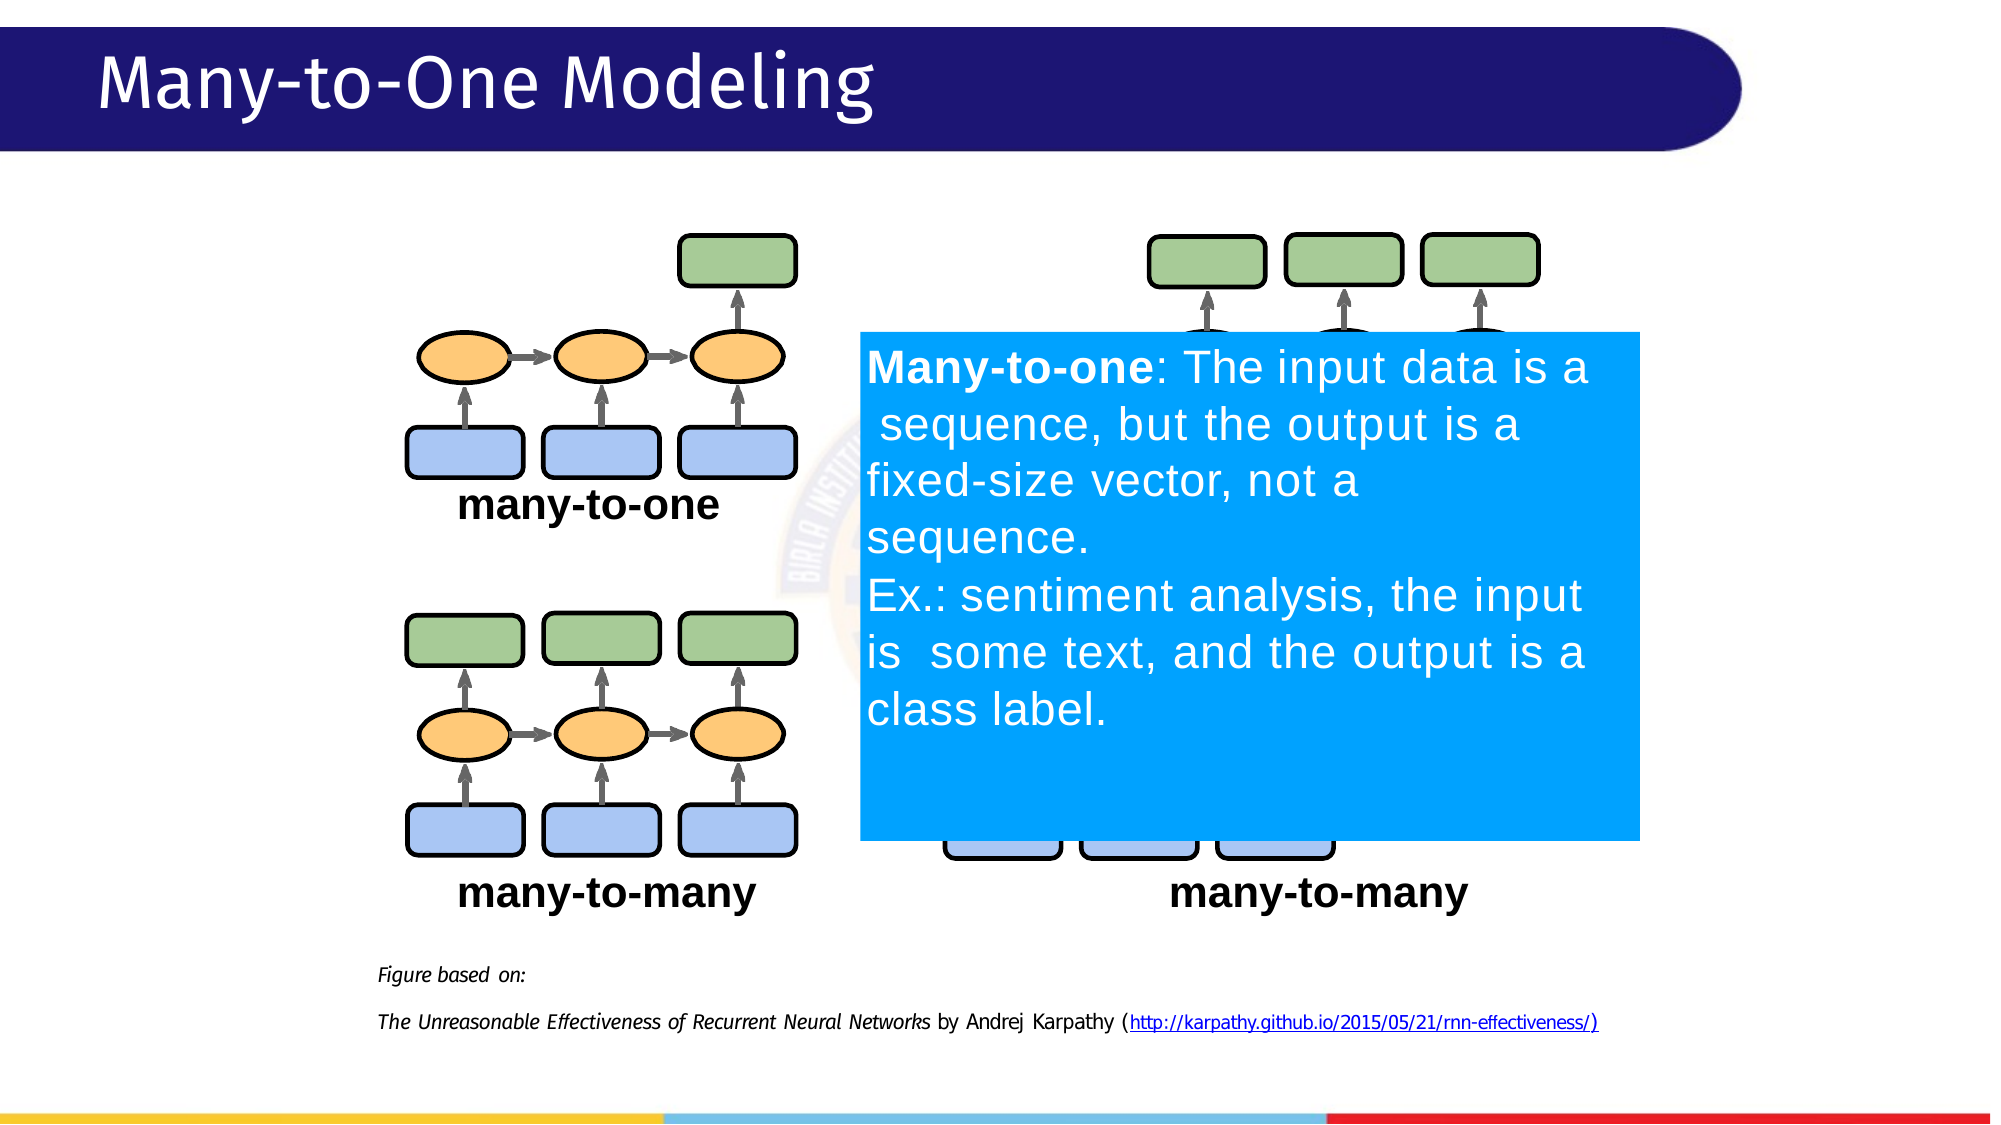

# Many-to-One Modeling

Many-to-one: The input data is a  sequence, but the output is a  fixed-size vector, not a sequence.

many-to-one
one-to-many
Ex.: sentiment analysis, the input is  some text, and the output is a  class label.

many-to-many
many-to-many
Figure based on:
The Unreasonable Eﬀectiveness of Recurrent Neural Networks by Andrej Karpathy (http://karpathy.github.io/2015/05/21/rnn-eﬀectiveness/)